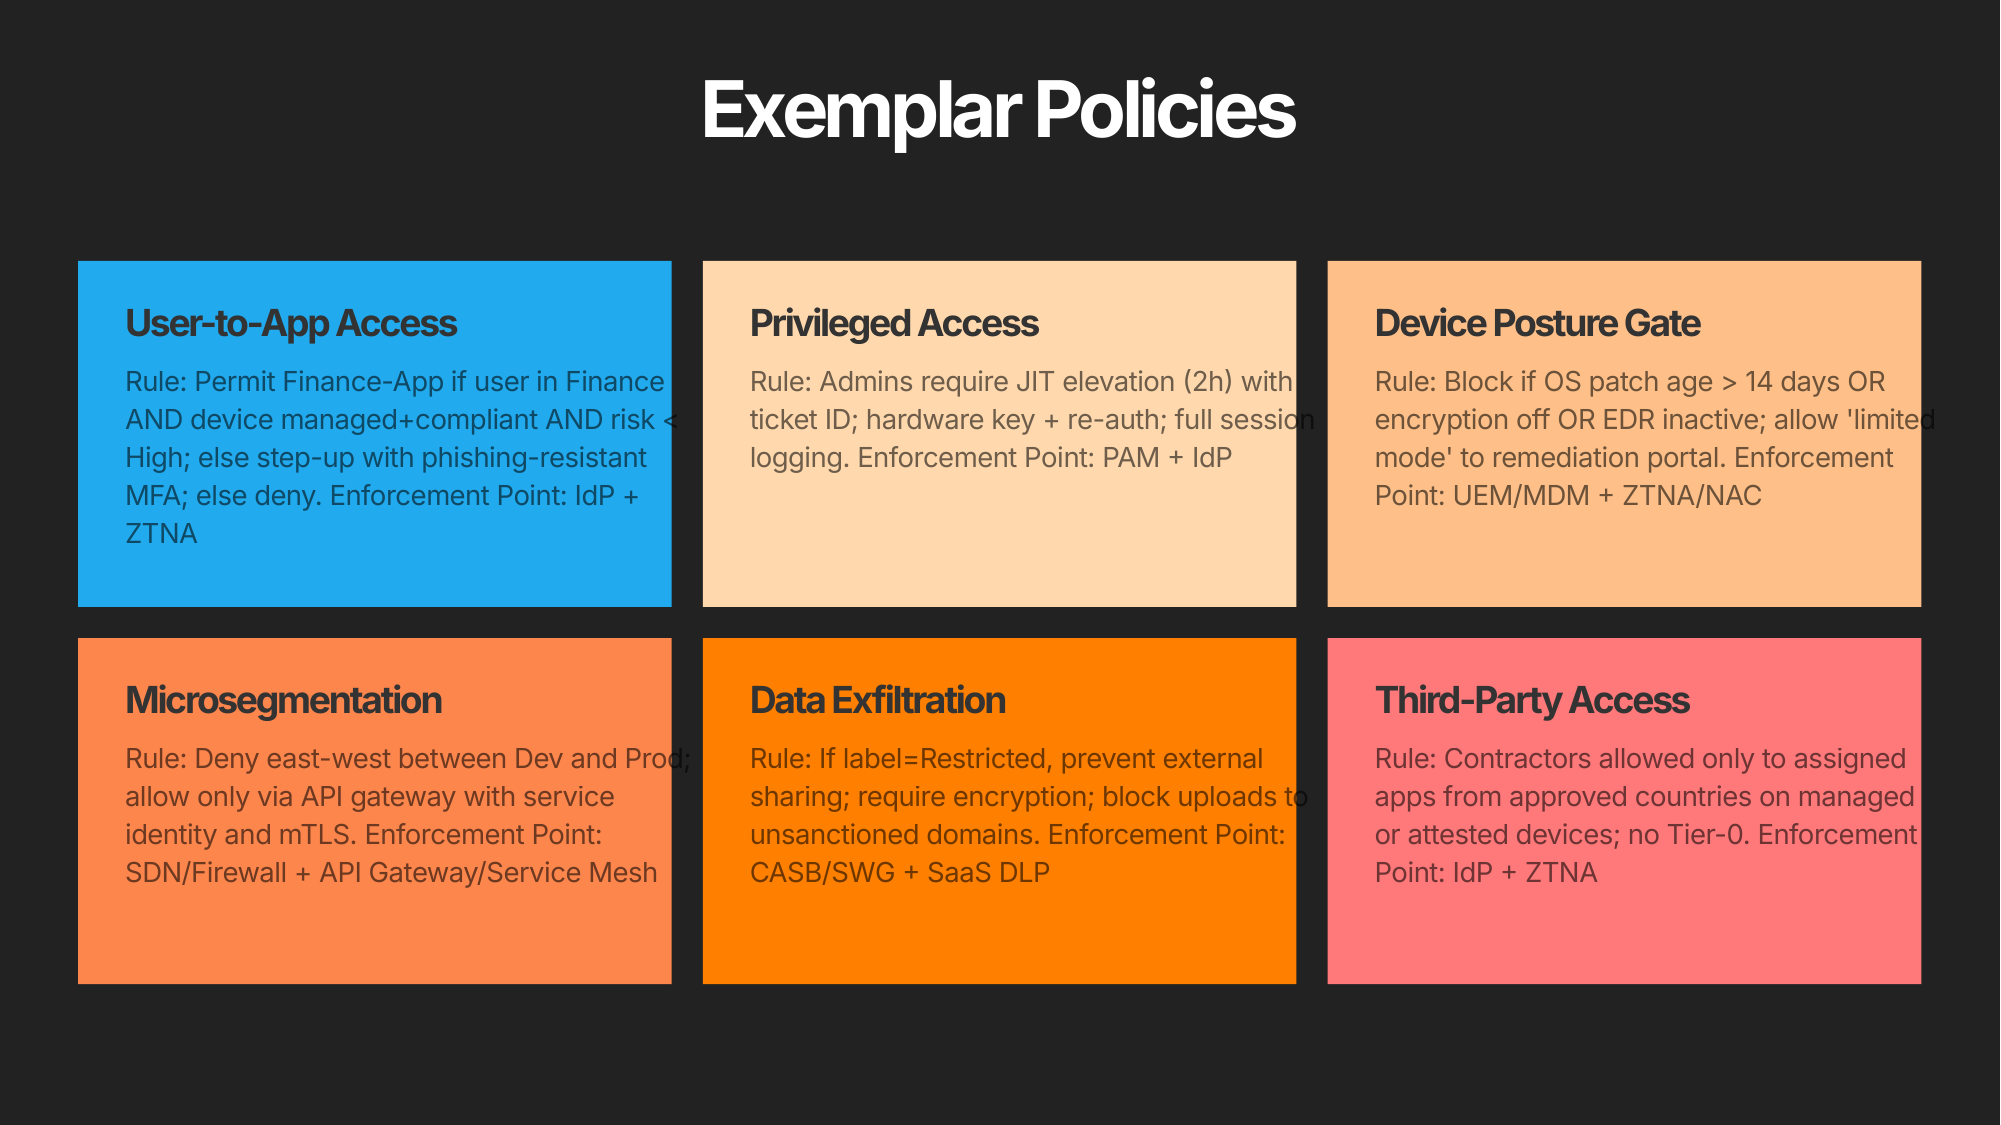

Exemplar Policies

User-to-App Access
Privileged Access
Device Posture Gate
Rule: Permit Finance-App if user in Finance AND device managed+compliant AND risk < High; else step-up with phishing-resistant MFA; else deny. Enforcement Point: IdP + ZTNA
Rule: Admins require JIT elevation (2h) with ticket ID; hardware key + re-auth; full session logging. Enforcement Point: PAM + IdP
Rule: Block if OS patch age > 14 days OR encryption off OR EDR inactive; allow 'limited mode' to remediation portal. Enforcement Point: UEM/MDM + ZTNA/NAC

Microsegmentation
Data Exfiltration
Third-Party Access
Rule: Deny east-west between Dev and Prod; allow only via API gateway with service identity and mTLS. Enforcement Point: SDN/Firewall + API Gateway/Service Mesh
Rule: If label=Restricted, prevent external sharing; require encryption; block uploads to unsanctioned domains. Enforcement Point: CASB/SWG + SaaS DLP
Rule: Contractors allowed only to assigned apps from approved countries on managed or attested devices; no Tier-0. Enforcement Point: IdP + ZTNA

7